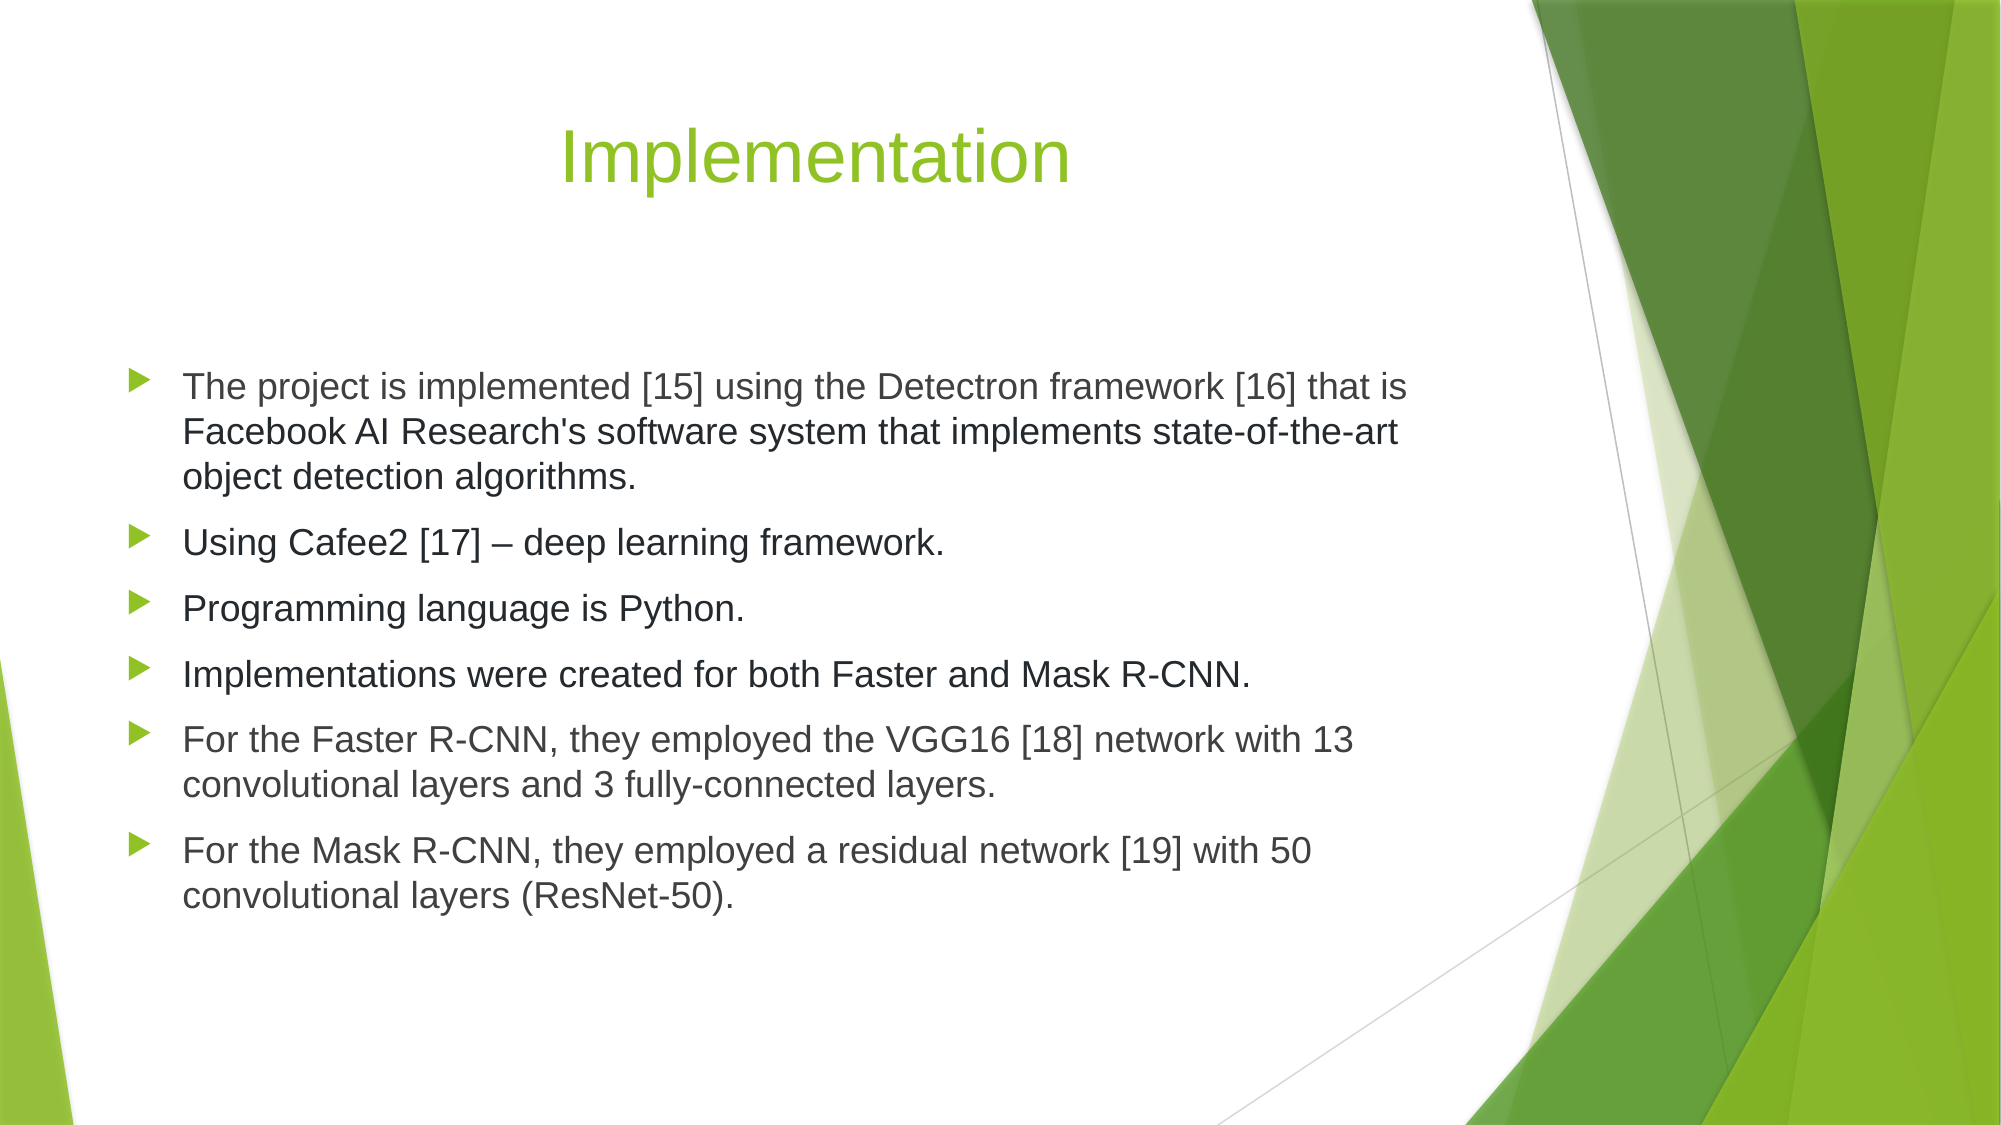

# Implementation
The project is implemented [15] using the Detectron framework [16] that is Facebook AI Research's software system that implements state-of-the-art object detection algorithms.
Using Cafee2 [17] – deep learning framework.
Programming language is Python.
Implementations were created for both Faster and Mask R-CNN.
For the Faster R-CNN, they employed the VGG16 [18] network with 13 convolutional layers and 3 fully-connected layers.
For the Mask R-CNN, they employed a residual network [19] with 50 convolutional layers (ResNet-50).